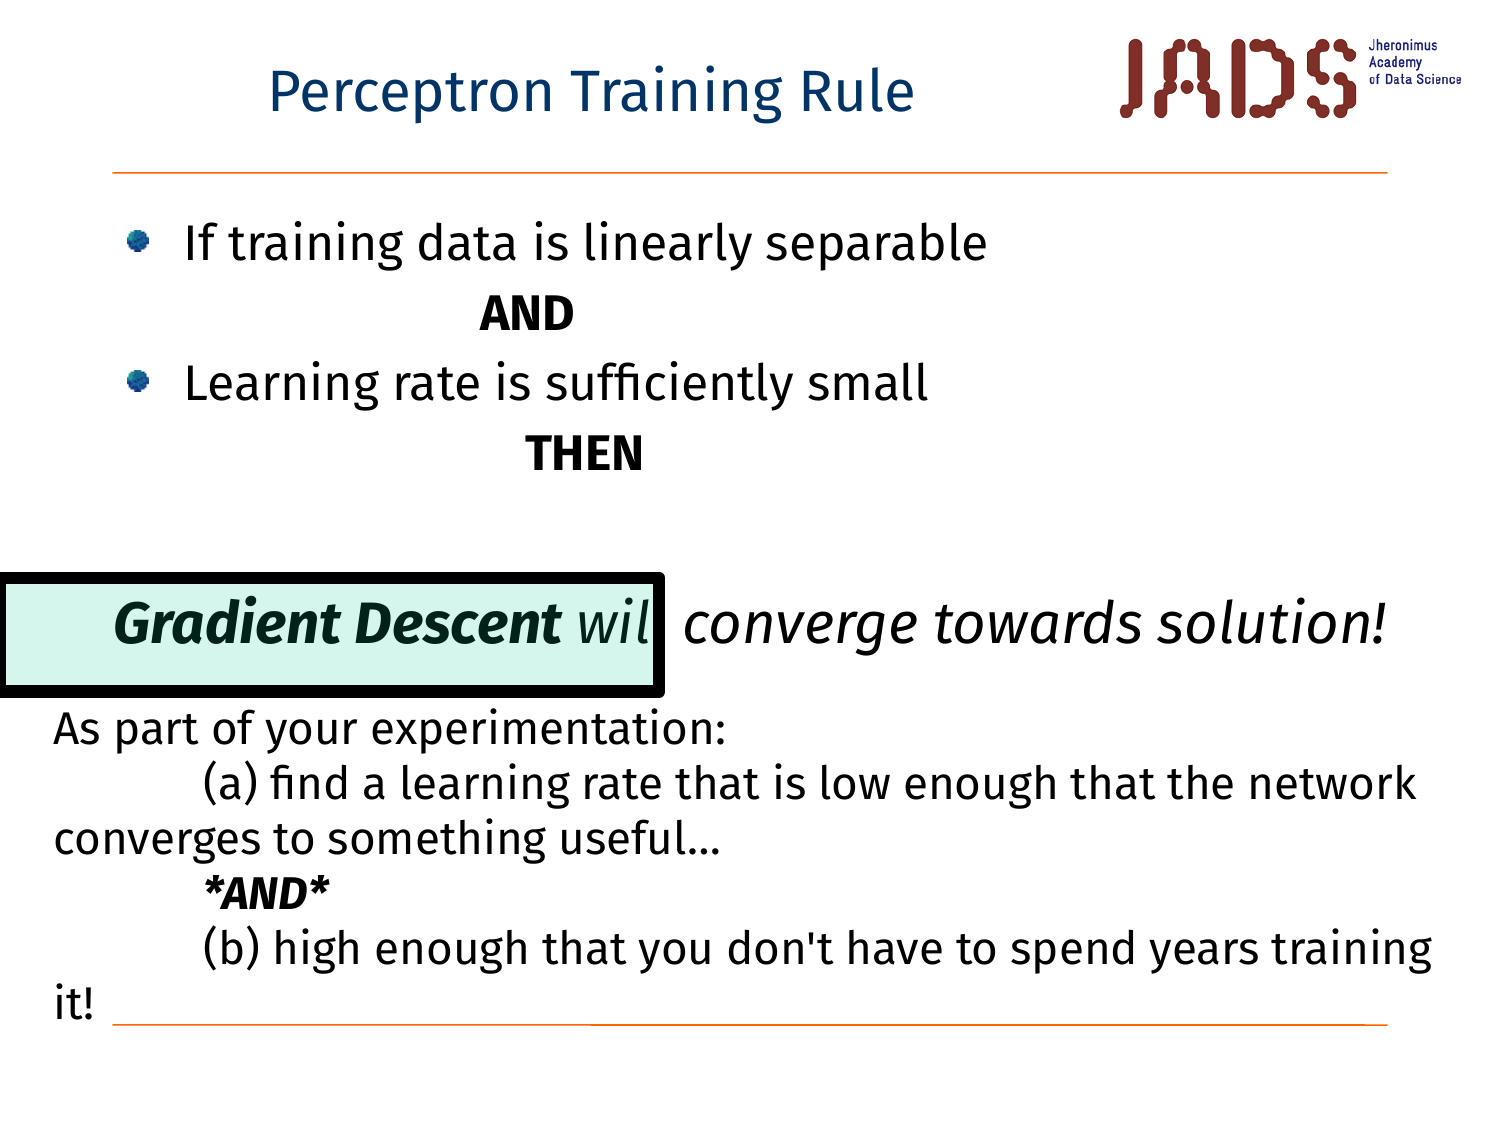

# Perceptron Training Rule
If training data is linearly separable
                              AND
Learning rate is sufficiently small
                              THEN

Gradient Descent will converge towards solution!
As part of your experimentation:
	(a) find a learning rate that is low enough that the network converges to something useful…
	*AND*
	(b) high enough that you don't have to spend years training it!